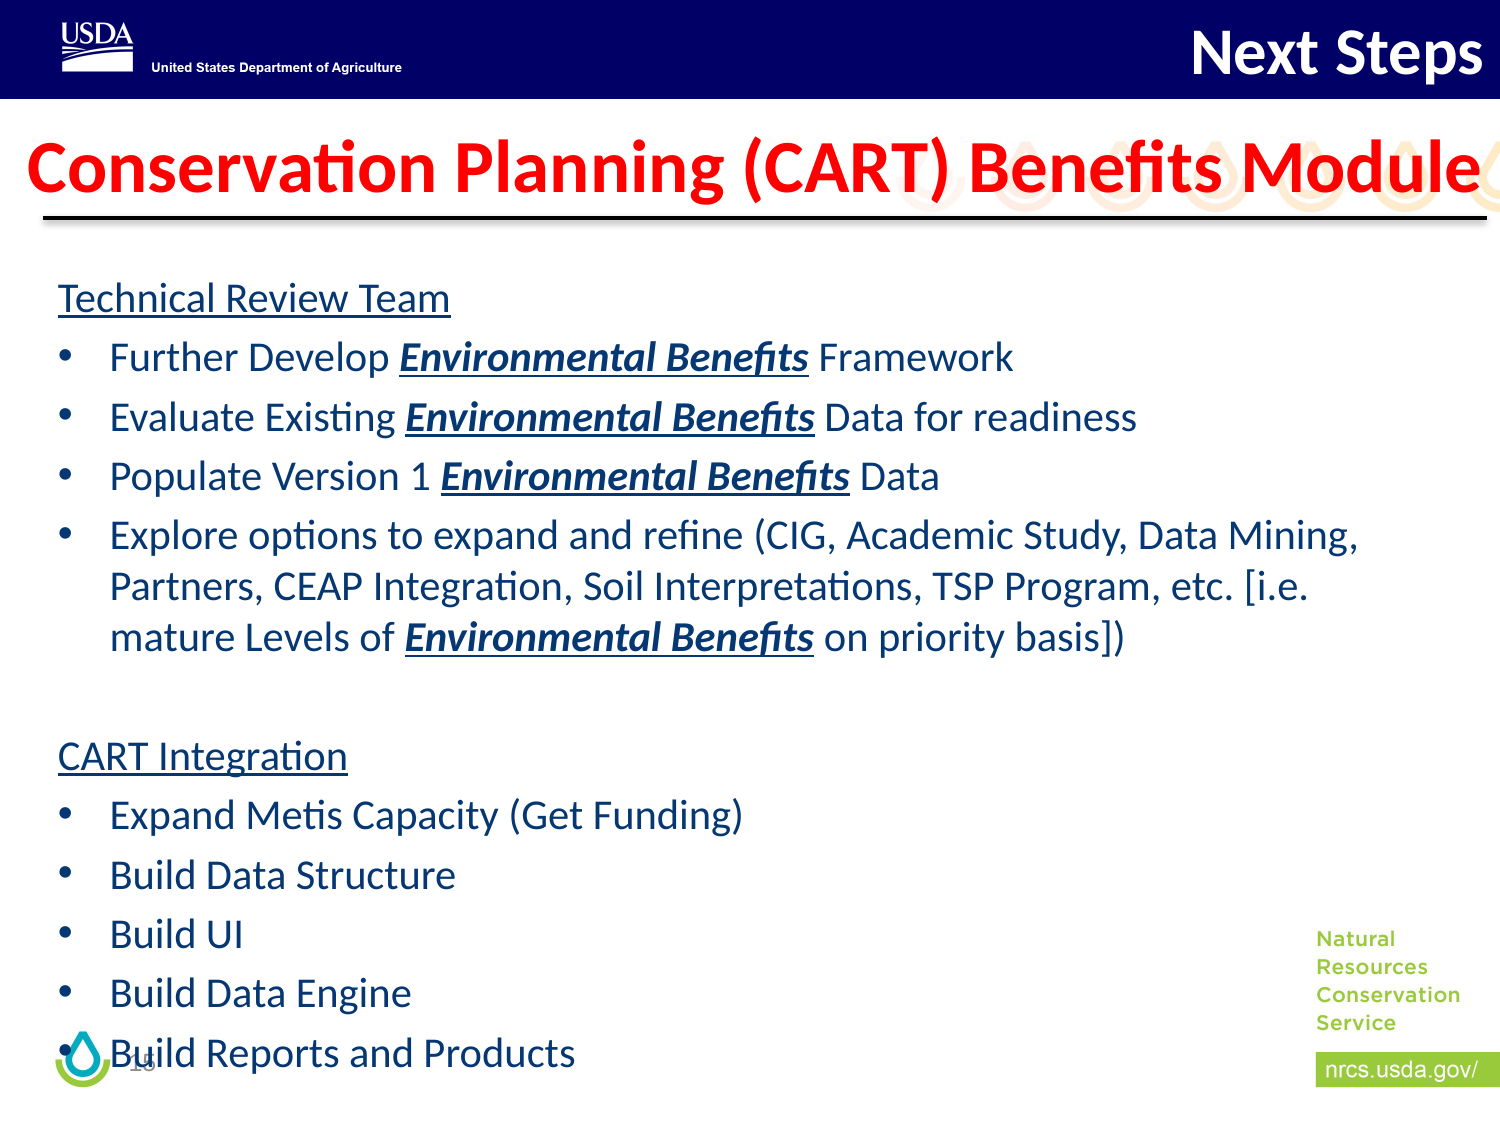

Next Steps
# Conservation Planning (CART) Benefits Module
Technical Review Team
Further Develop Environmental Benefits Framework
Evaluate Existing Environmental Benefits Data for readiness
Populate Version 1 Environmental Benefits Data
Explore options to expand and refine (CIG, Academic Study, Data Mining, Partners, CEAP Integration, Soil Interpretations, TSP Program, etc. [i.e. mature Levels of Environmental Benefits on priority basis])

CART Integration
Expand Metis Capacity (Get Funding)
Build Data Structure
Build UI
Build Data Engine
Build Reports and Products
15